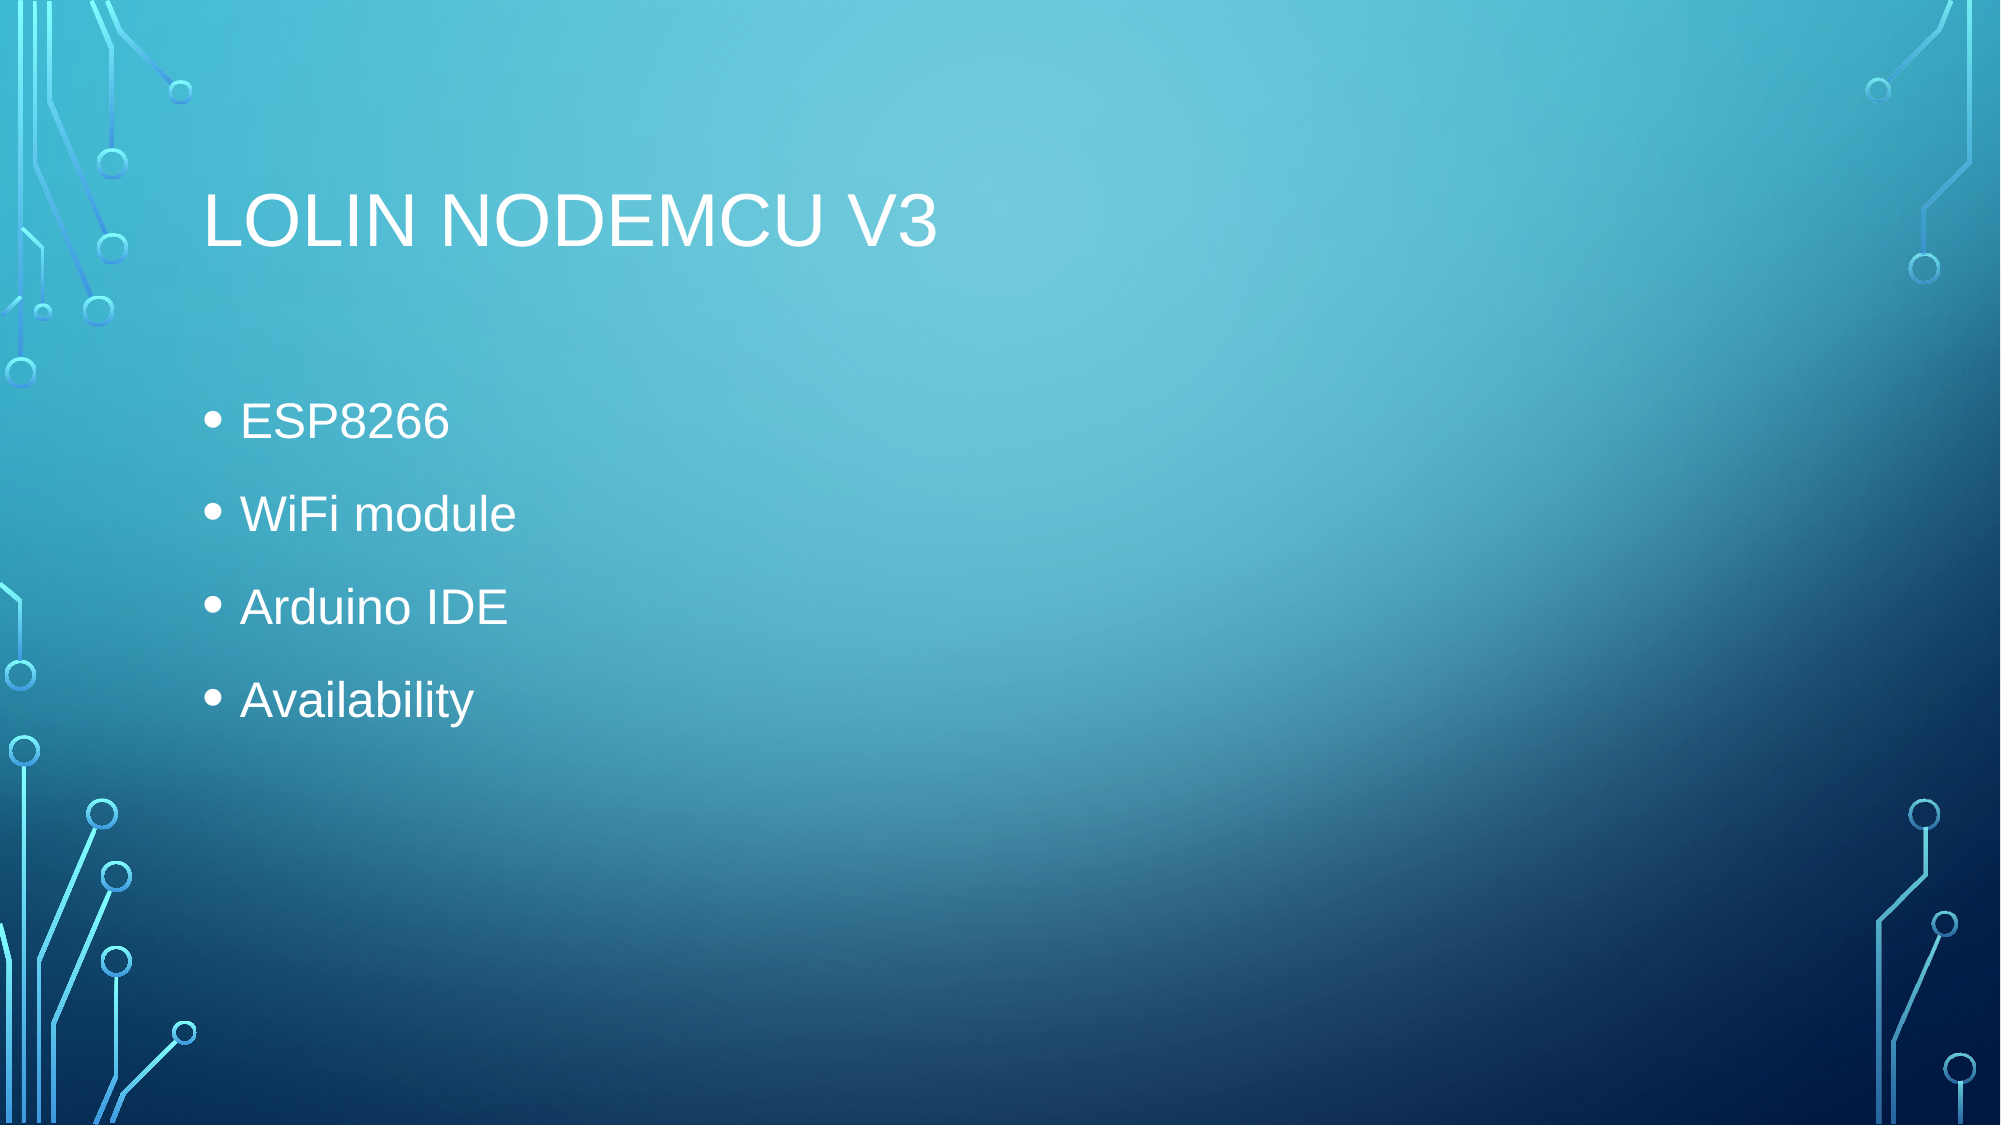

# Lolin NodeMCU V3
ESP8266
WiFi module
Arduino IDE
Availability